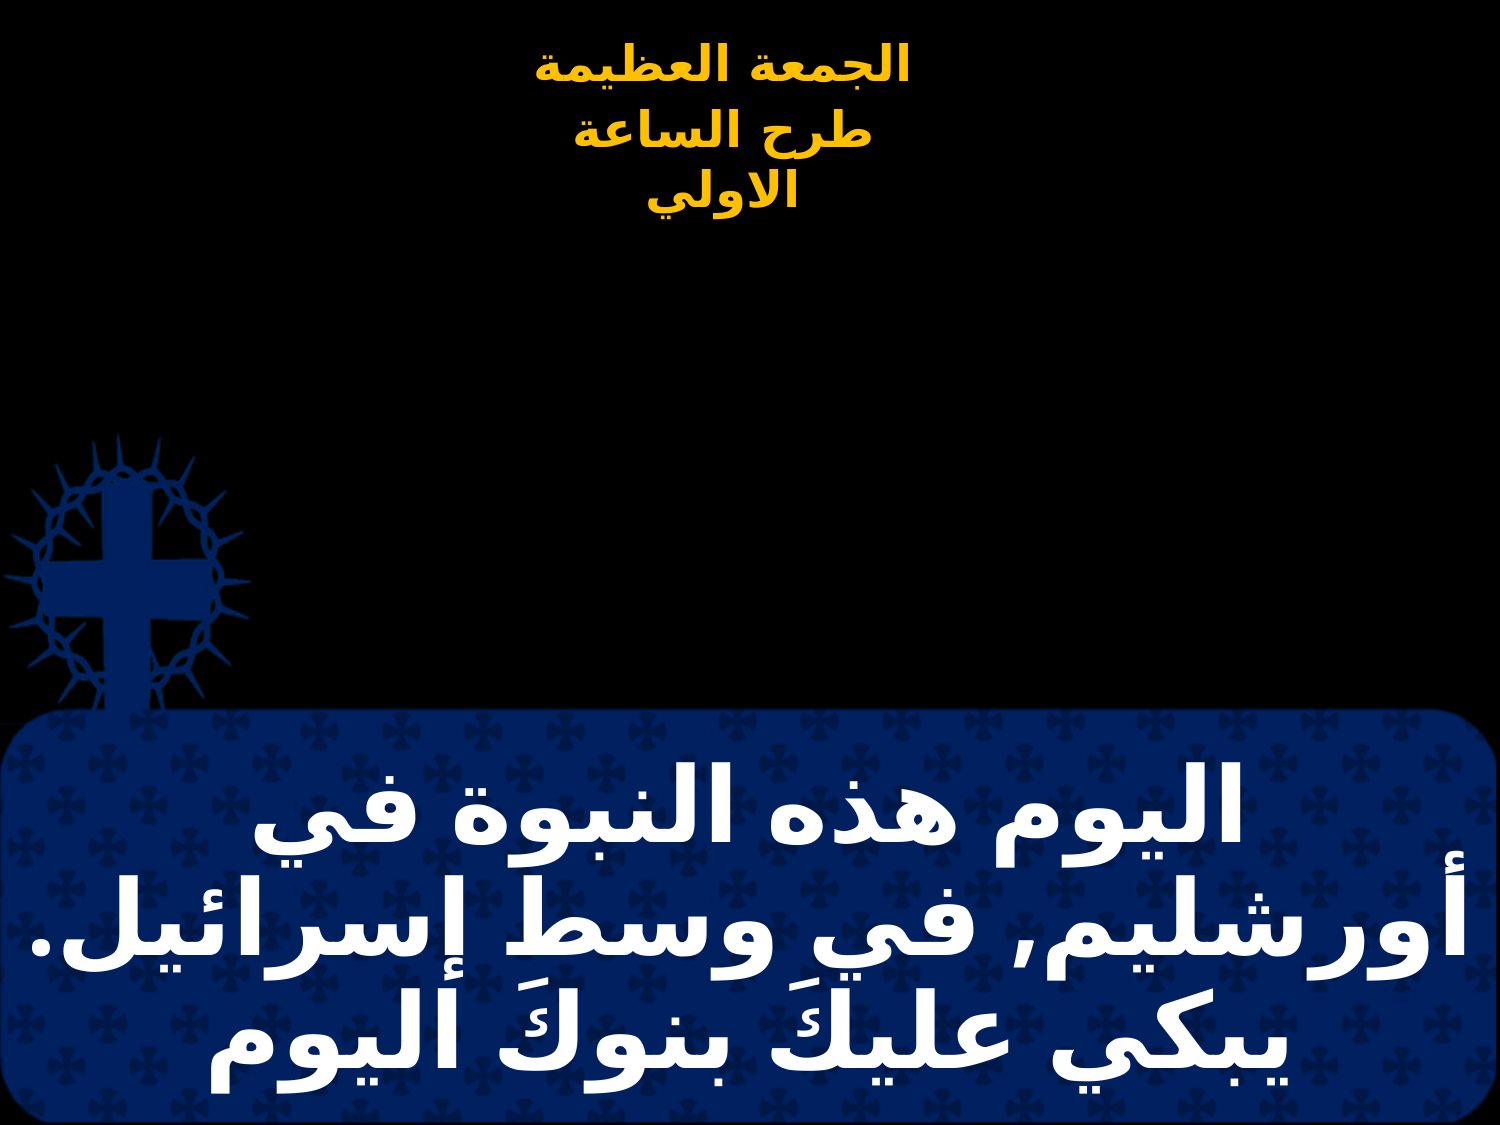

# اليوم هذه النبوة في أورشليم, في وسط إسرائيل. يبكي عليكَ بنوكَ اليوم